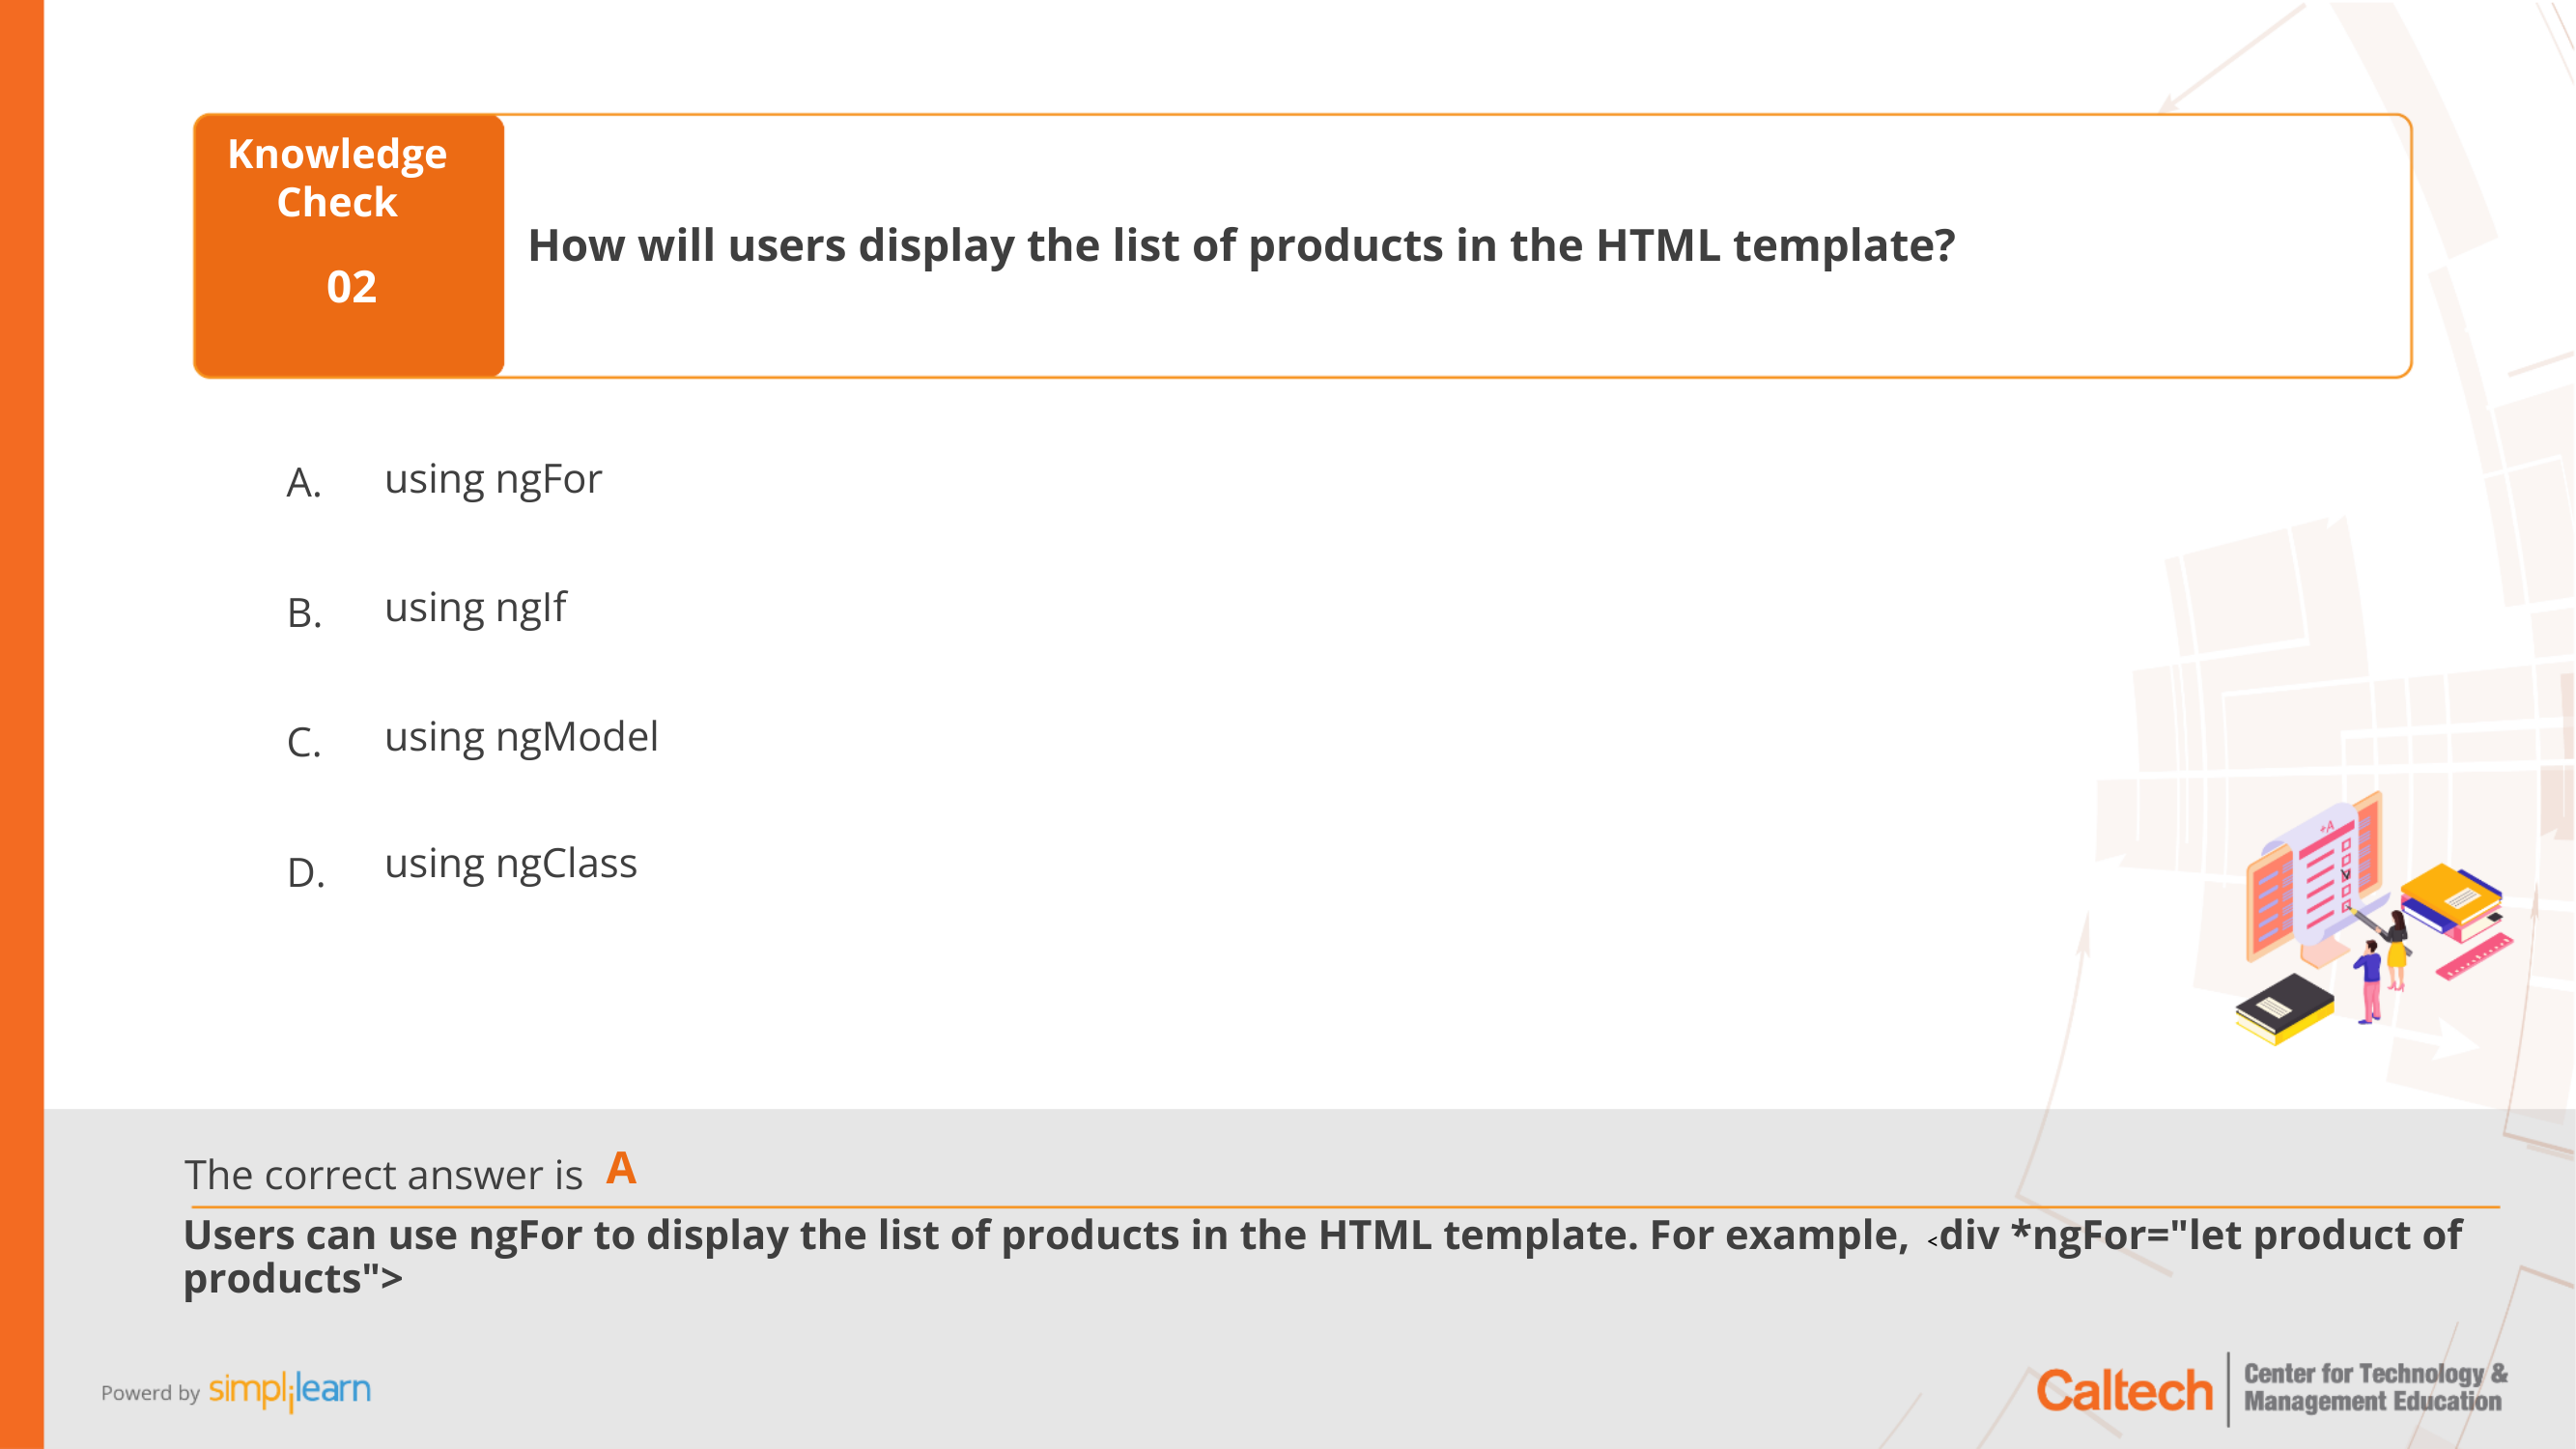

How will users display the list of products in the HTML template?
02
using ngFor
using ngIf
using ngModel
using ngClass
A
Users can use ngFor to display the list of products in the HTML template. For example,  <div *ngFor="let product of products">